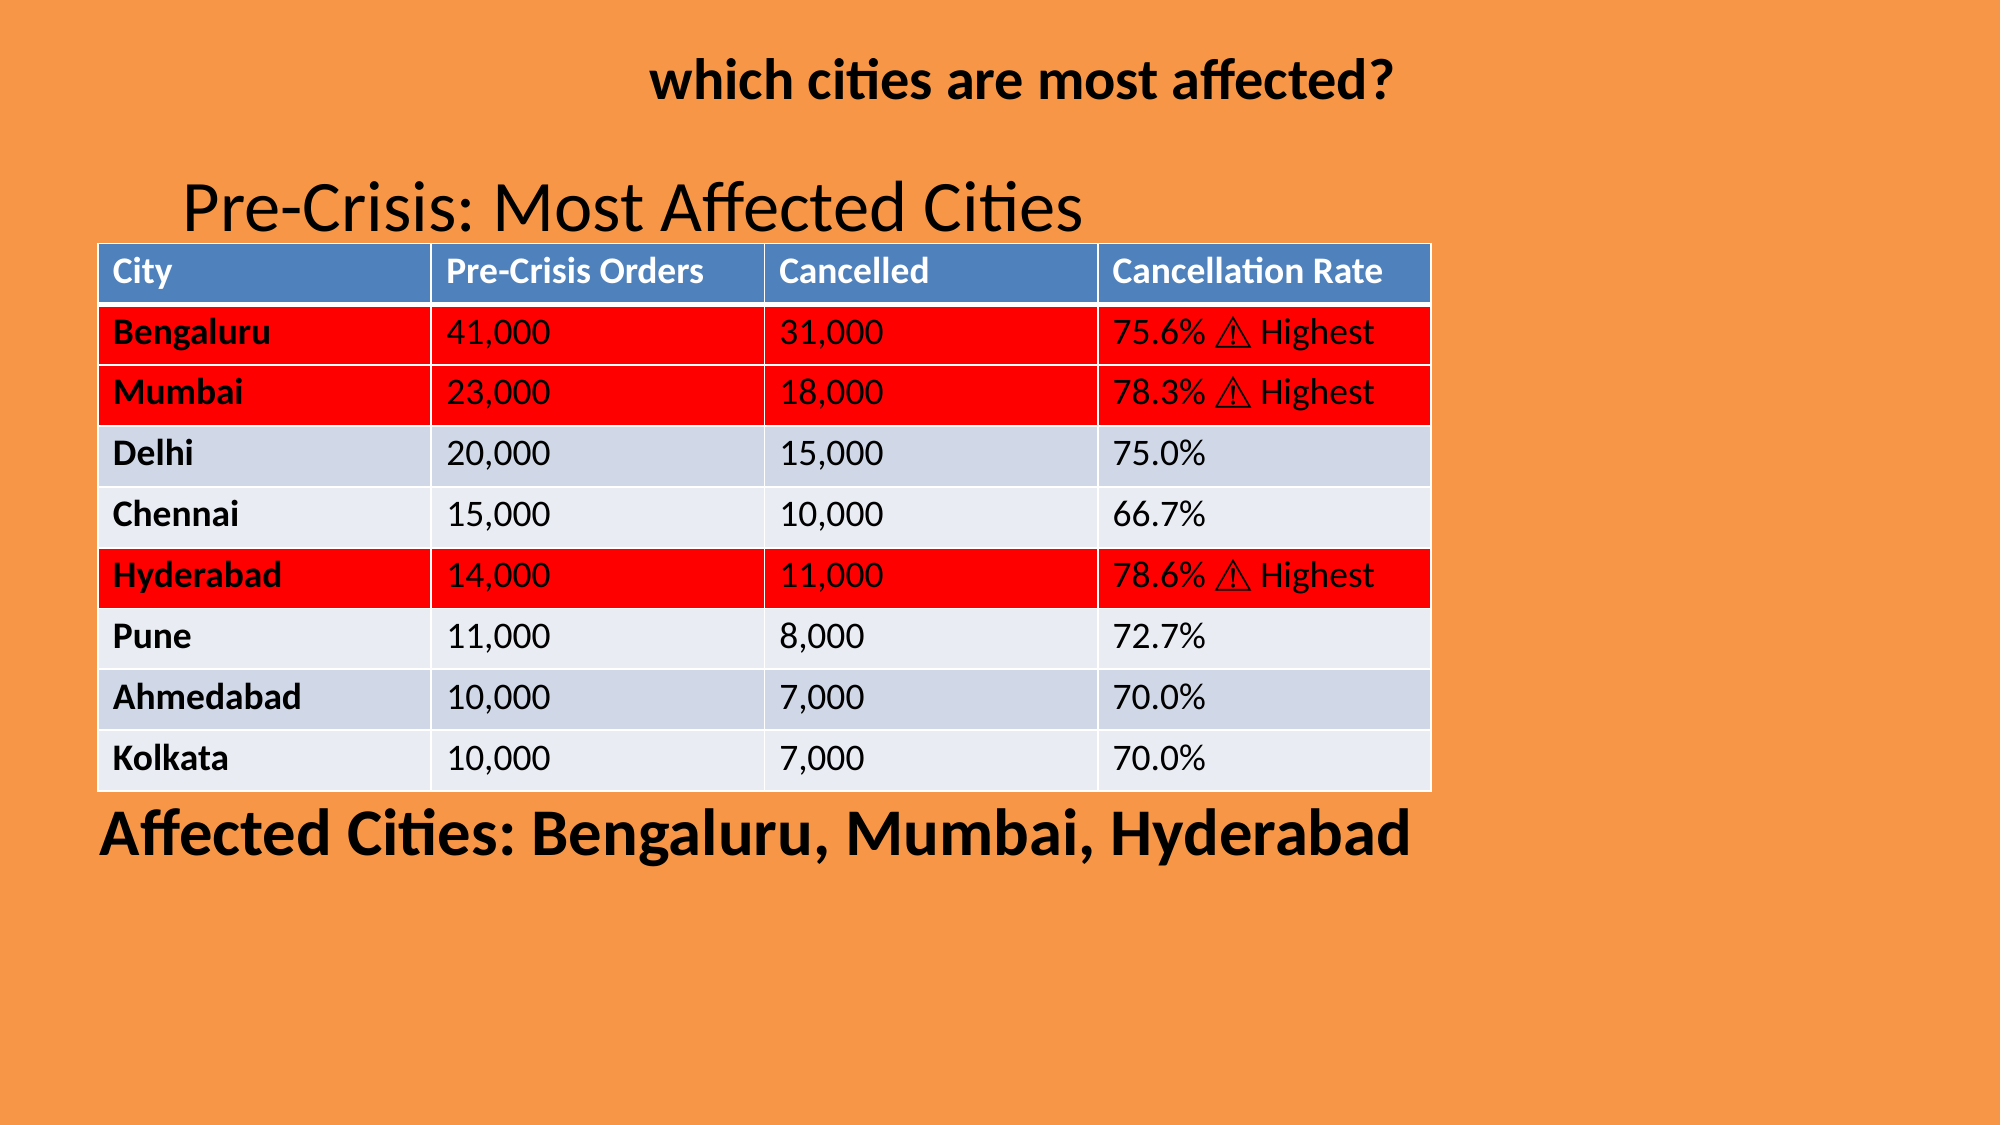

which cities are most affected?
# Pre-Crisis: Most Affected Cities
| City | Pre-Crisis Orders | Cancelled | Cancellation Rate |
| --- | --- | --- | --- |
| Bengaluru | 41,000 | 31,000 | 75.6% ⚠️ Highest |
| Mumbai | 23,000 | 18,000 | 78.3% ⚠️ Highest |
| Delhi | 20,000 | 15,000 | 75.0% |
| Chennai | 15,000 | 10,000 | 66.7% |
| Hyderabad | 14,000 | 11,000 | 78.6% ⚠️ Highest |
| Pune | 11,000 | 8,000 | 72.7% |
| Ahmedabad | 10,000 | 7,000 | 70.0% |
| Kolkata | 10,000 | 7,000 | 70.0% |
Affected Cities: Bengaluru, Mumbai, Hyderabad